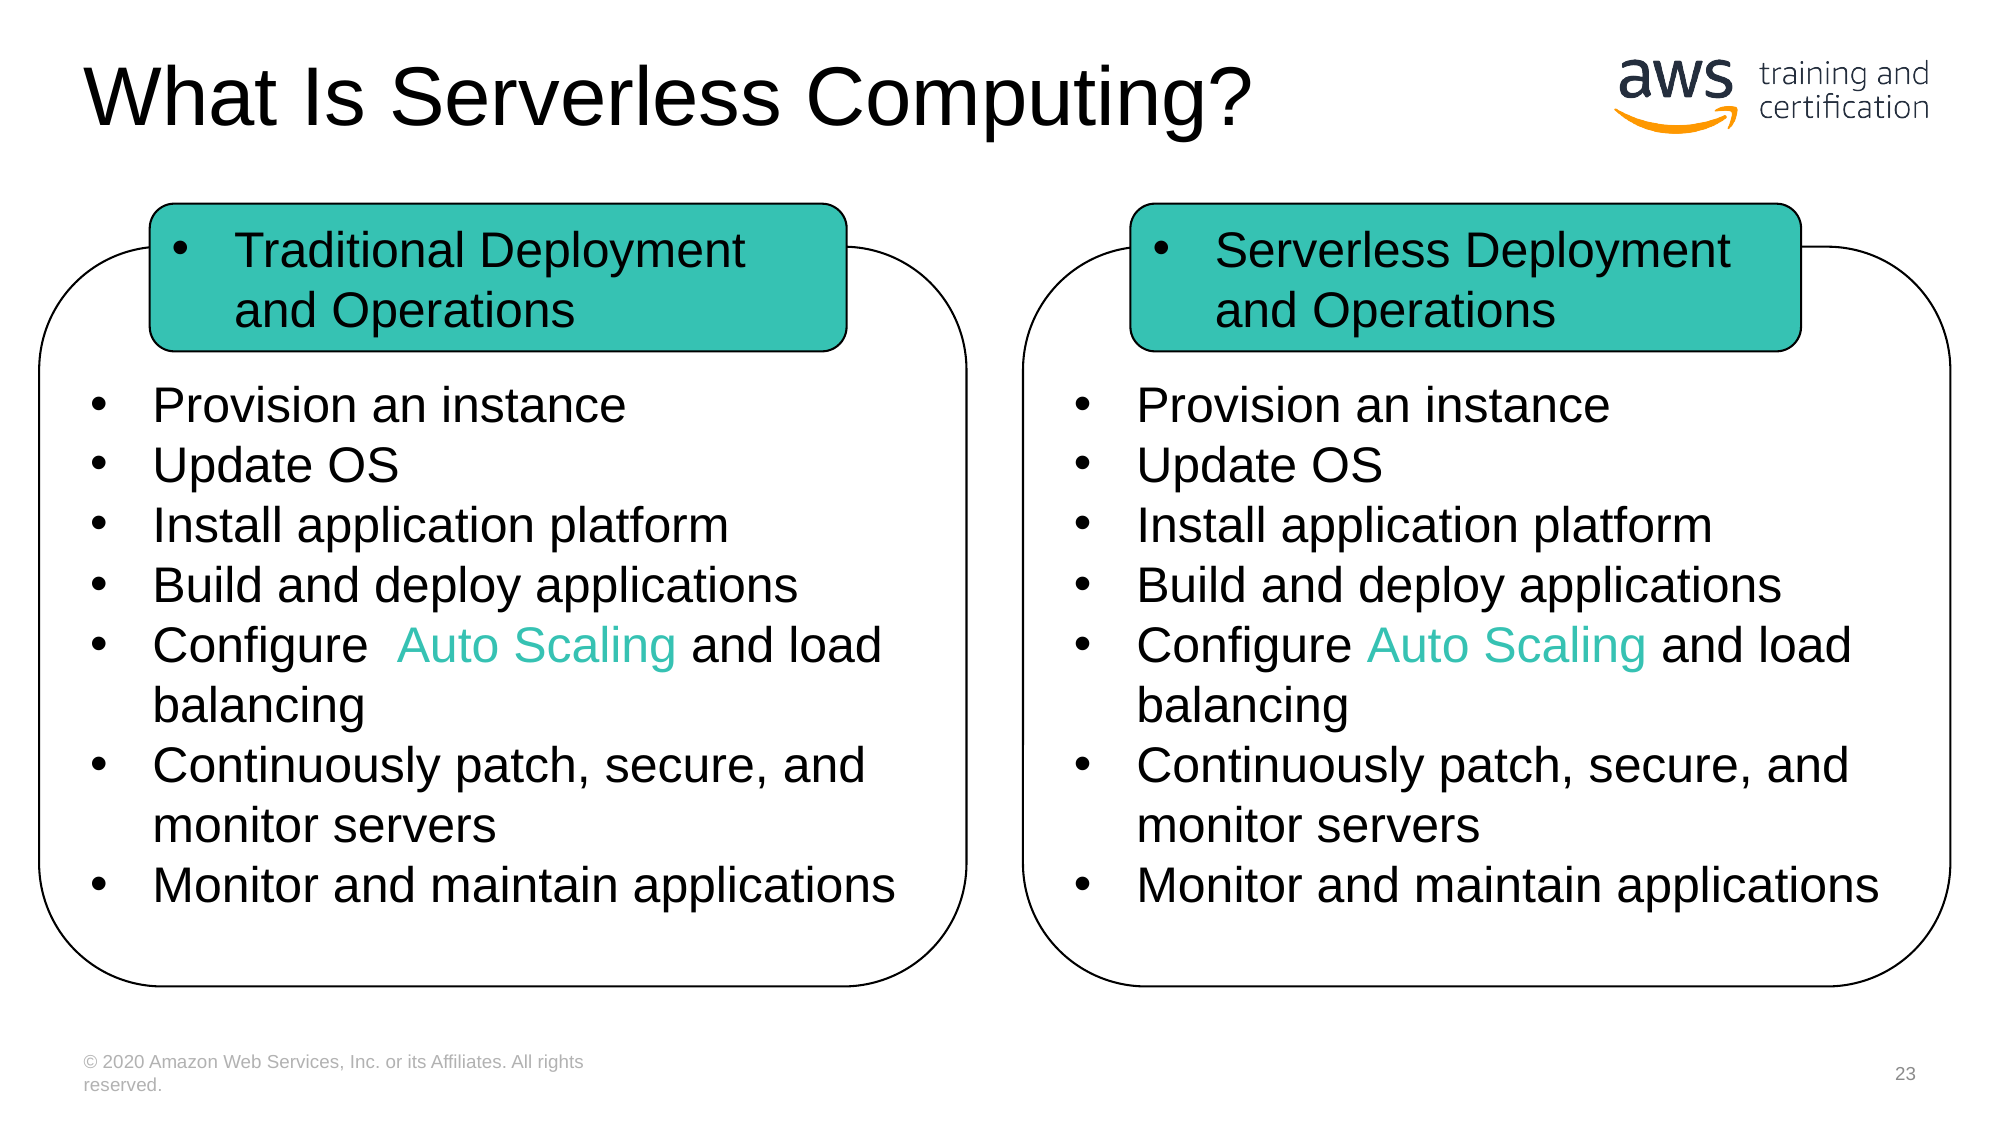

Traditional Deployment and Operations
Serverless Deployment and Operations
# What Is Serverless Computing?

Provision an instance
Update OS
Install application platform
Build and deploy applications
Configure  Auto Scaling and load balancing
Continuously patch, secure, and monitor servers
Monitor and maintain applications

Provision an instance
Update OS
Install application platform
Build and deploy applications
Configure Auto Scaling and load balancing
Continuously patch, secure, and monitor servers
Monitor and maintain applications

© 2020 Amazon Web Services, Inc. or its Affiliates. All rights reserved.
23